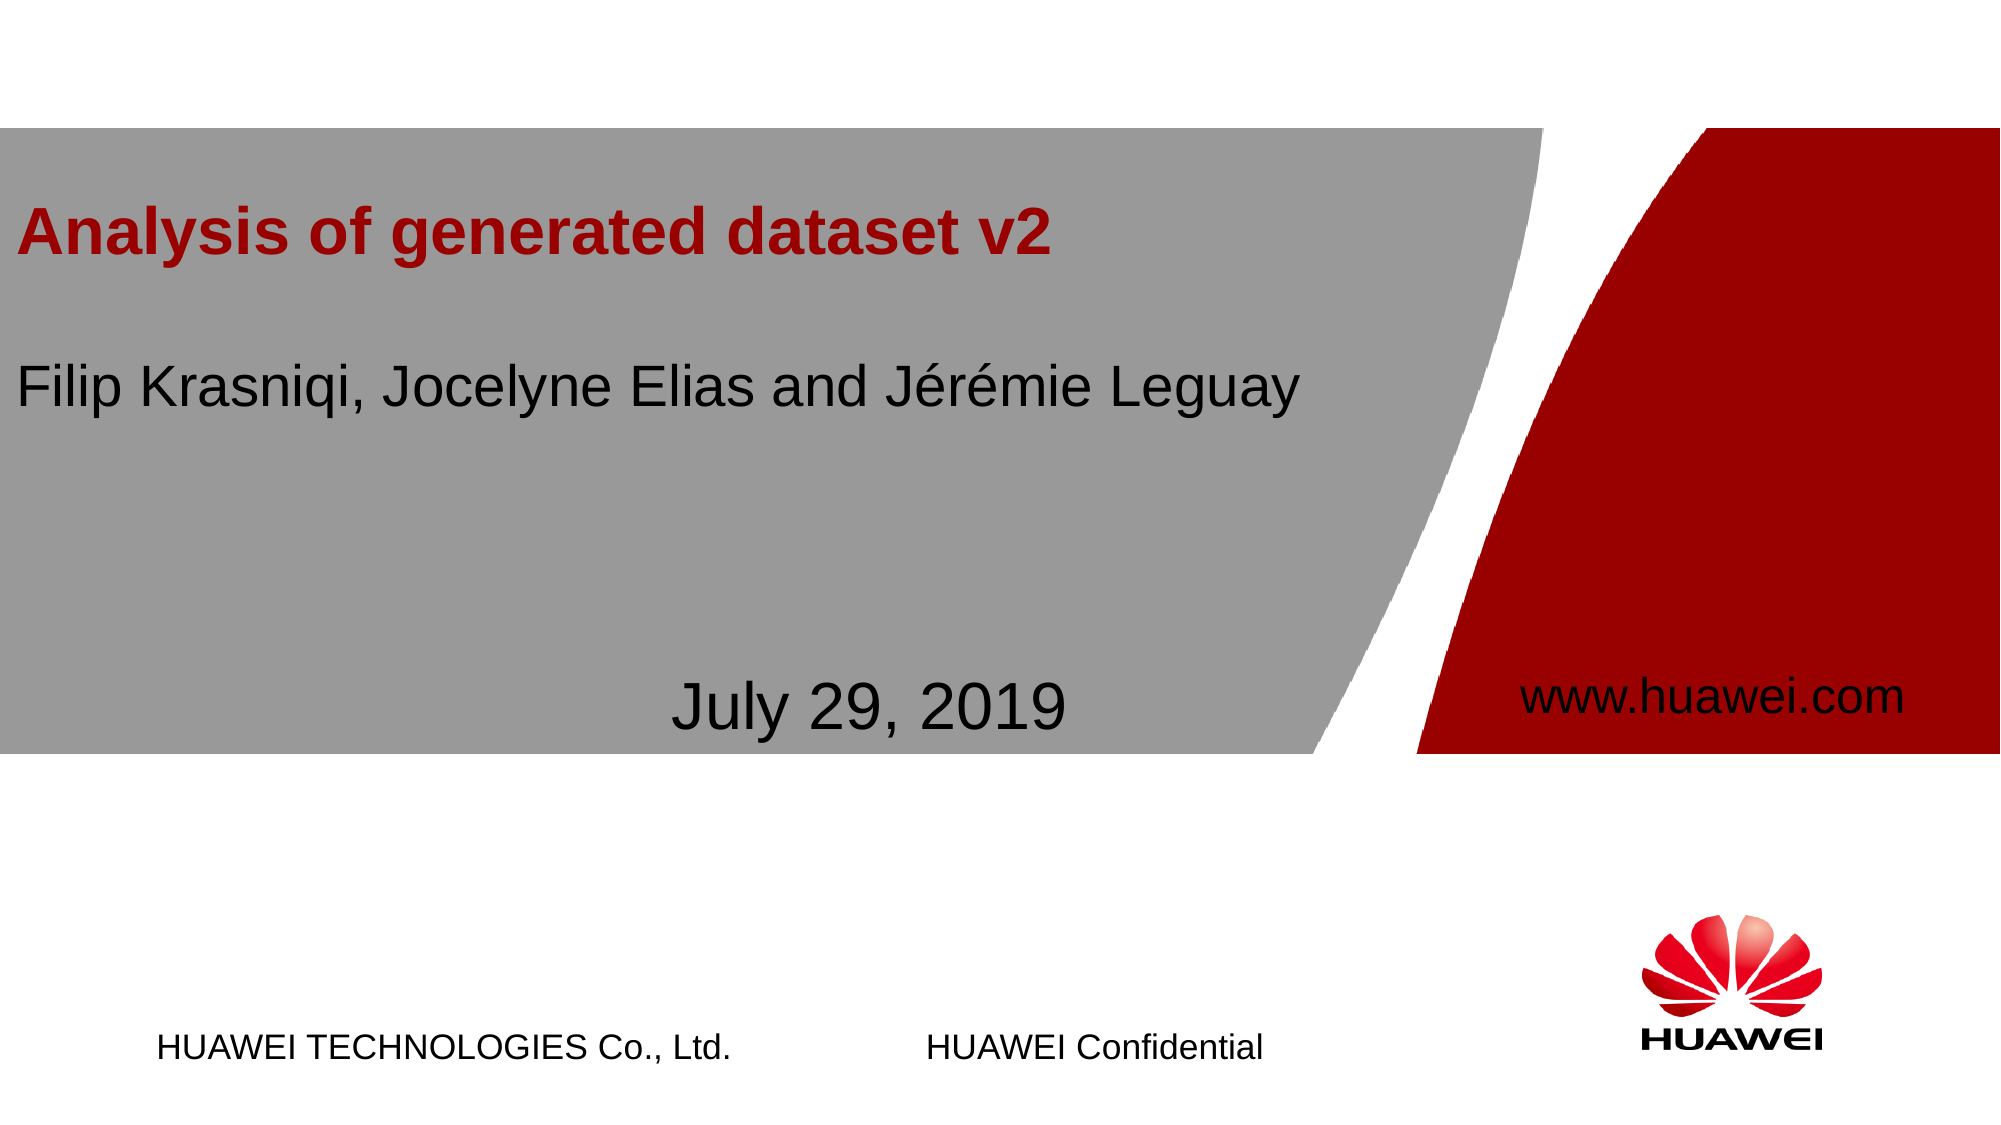

# Analysis of generated dataset v2 Filip Krasniqi, Jocelyne Elias and Jérémie Leguay
July 29, 2019